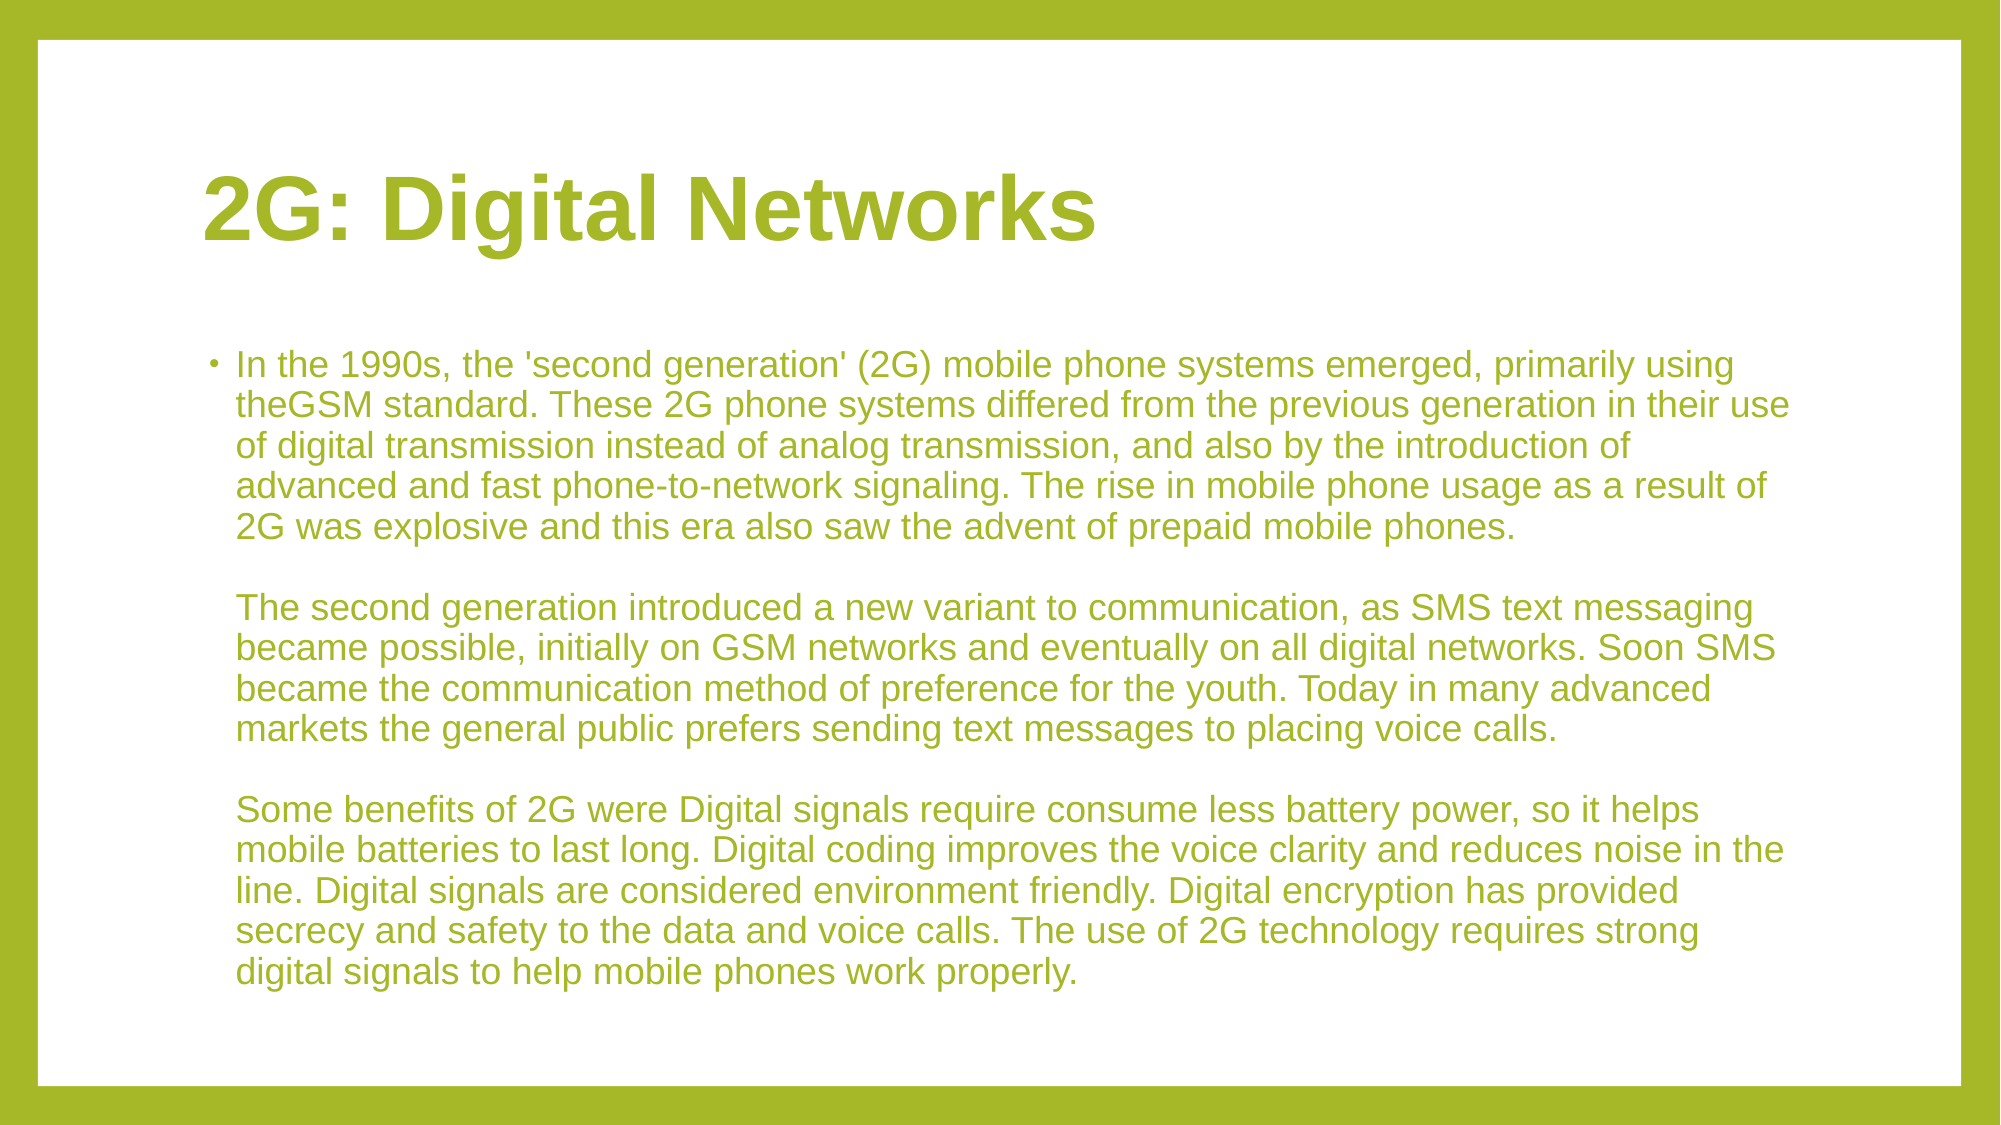

# 2G: Digital Networks
In the 1990s, the 'second generation' (2G) mobile phone systems emerged, primarily using theGSM standard. These 2G phone systems differed from the previous generation in their use of digital transmission instead of analog transmission, and also by the introduction of advanced and fast phone-to-network signaling. The rise in mobile phone usage as a result of 2G was explosive and this era also saw the advent of prepaid mobile phones. 
The second generation introduced a new variant to communication, as SMS text messaging became possible, initially on GSM networks and eventually on all digital networks. Soon SMS became the communication method of preference for the youth. Today in many advanced markets the general public prefers sending text messages to placing voice calls.
Some benefits of 2G were Digital signals require consume less battery power, so it helps mobile batteries to last long. Digital coding improves the voice clarity and reduces noise in the line. Digital signals are considered environment friendly. Digital encryption has provided secrecy and safety to the data and voice calls. The use of 2G technology requires strong digital signals to help mobile phones work properly.